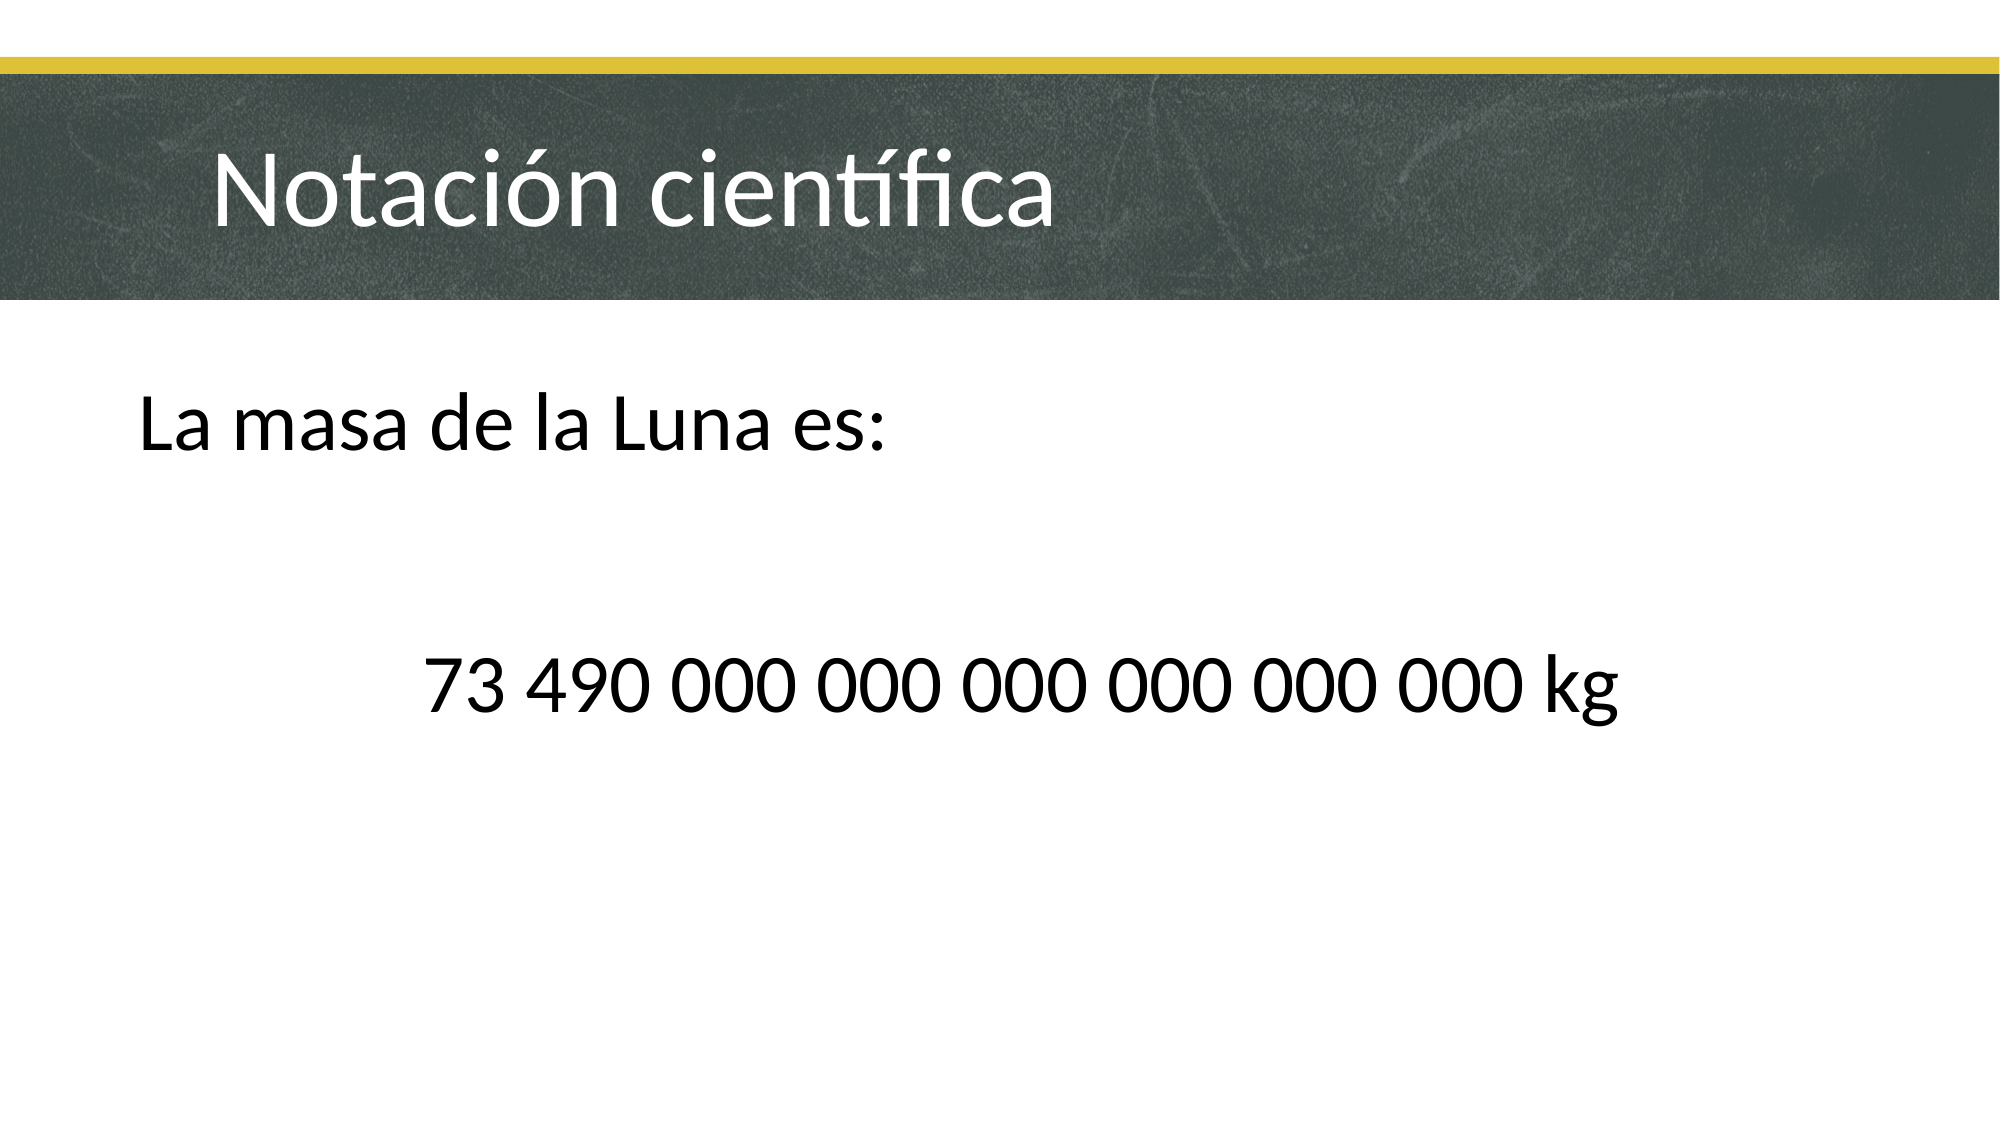

Notación científica
La masa de la Luna es:

73 490 000 000 000 000 000 000 kg